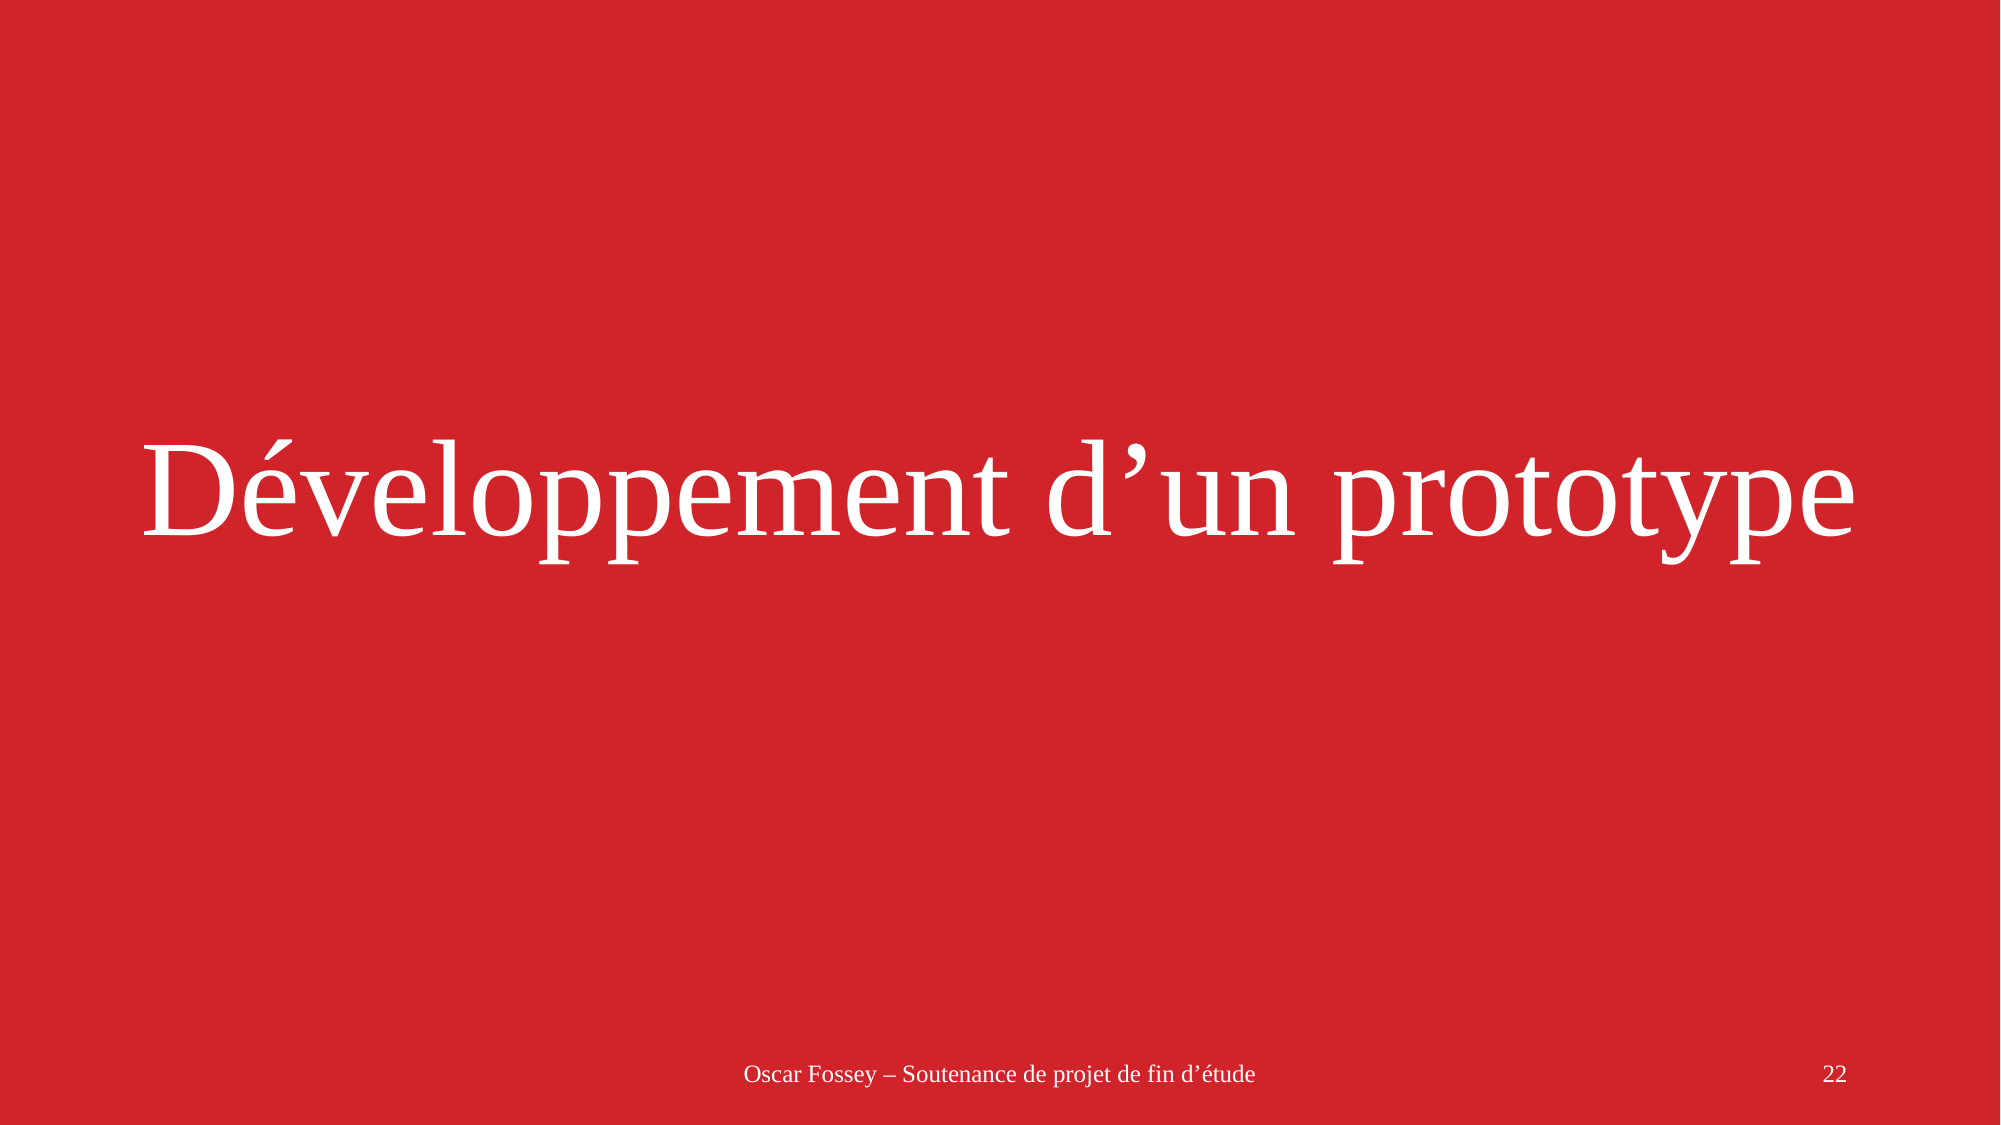

Développement d’un prototype
Oscar Fossey – Soutenance de projet de fin d’étude
22